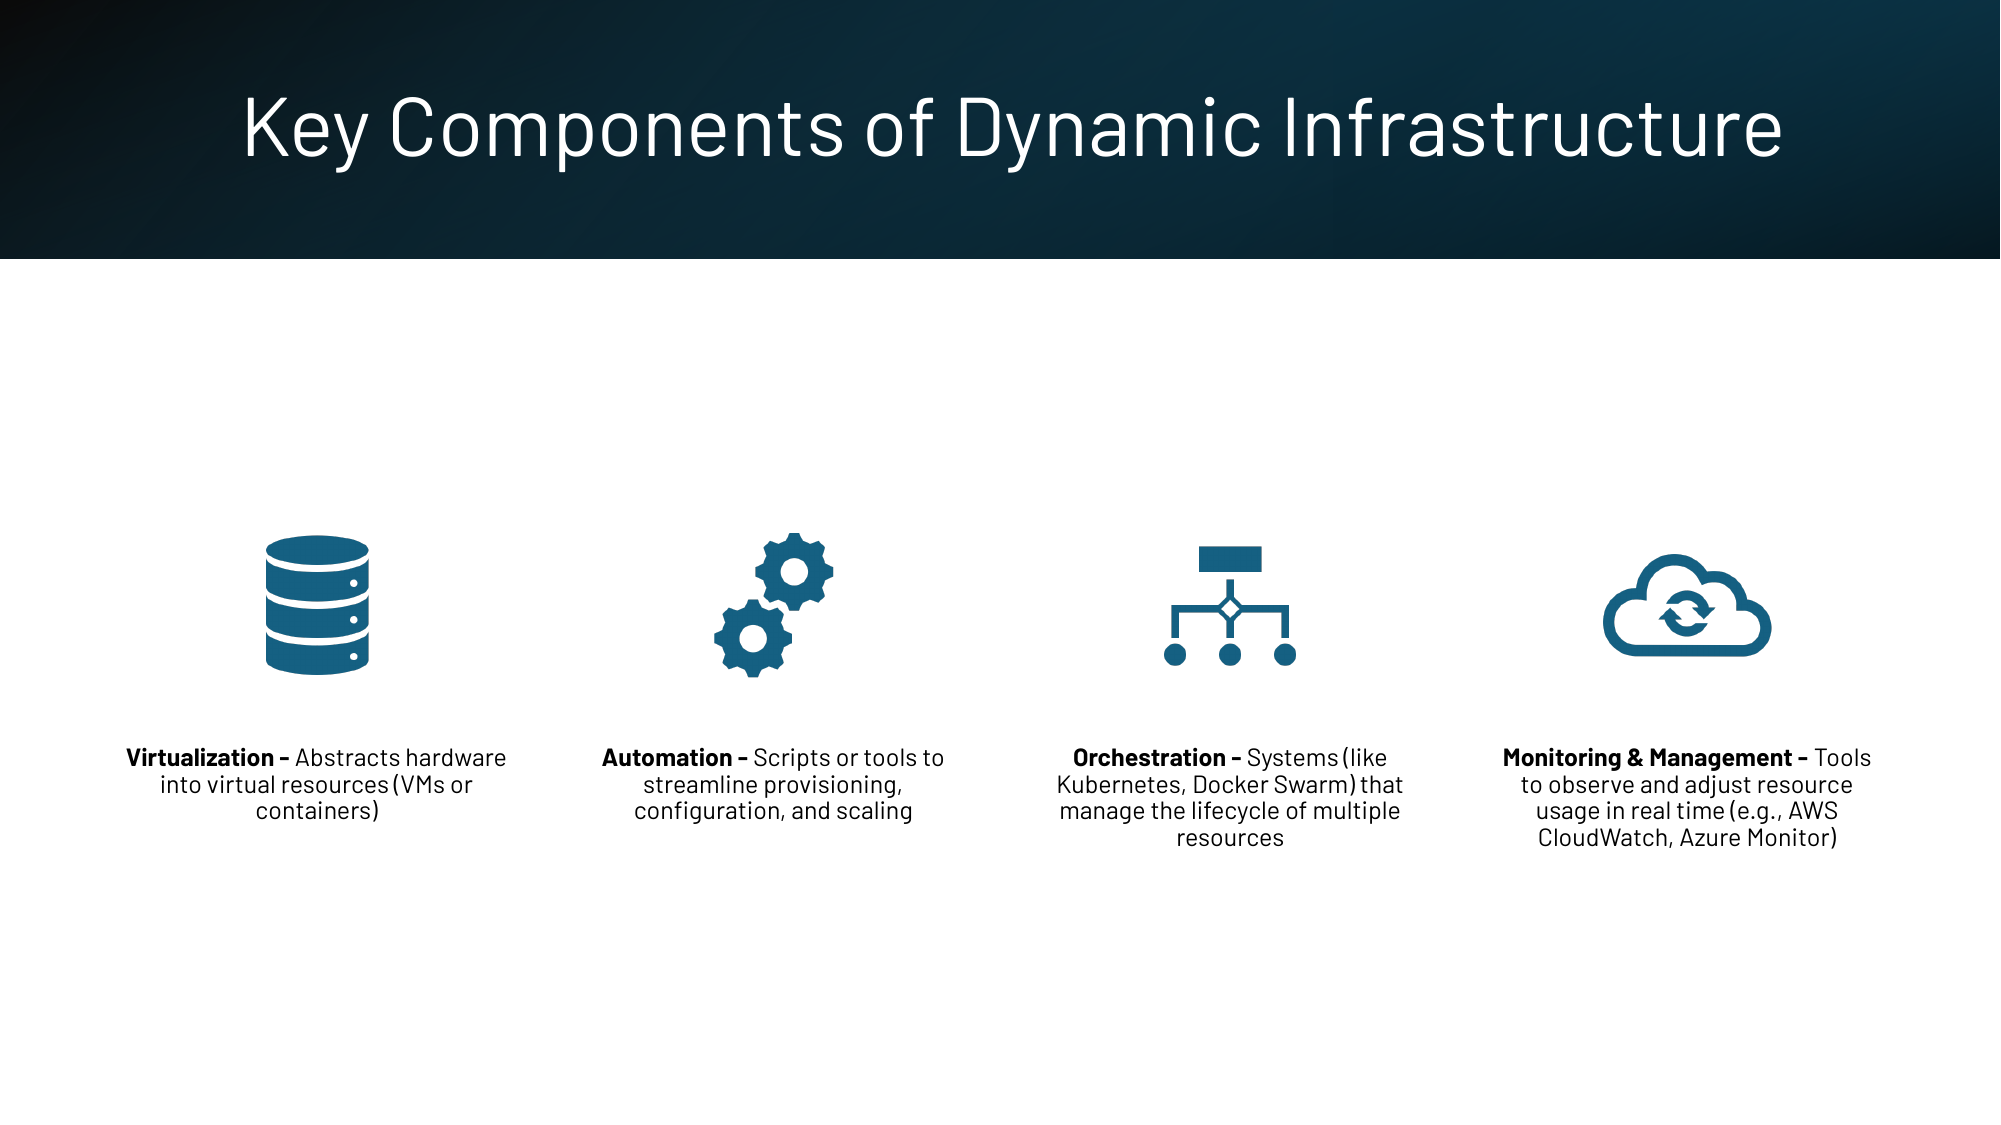

# Key Components of Dynamic Infrastructure
Virtualization - Abstracts hardware into virtual resources (VMs or containers)
Automation - Scripts or tools to streamline provisioning, configuration, and scaling
Orchestration - Systems (like Kubernetes, Docker Swarm) that manage the lifecycle of multiple resources
Monitoring & Management - Tools to observe and adjust resource usage in real time (e.g., AWS CloudWatch, Azure Monitor)